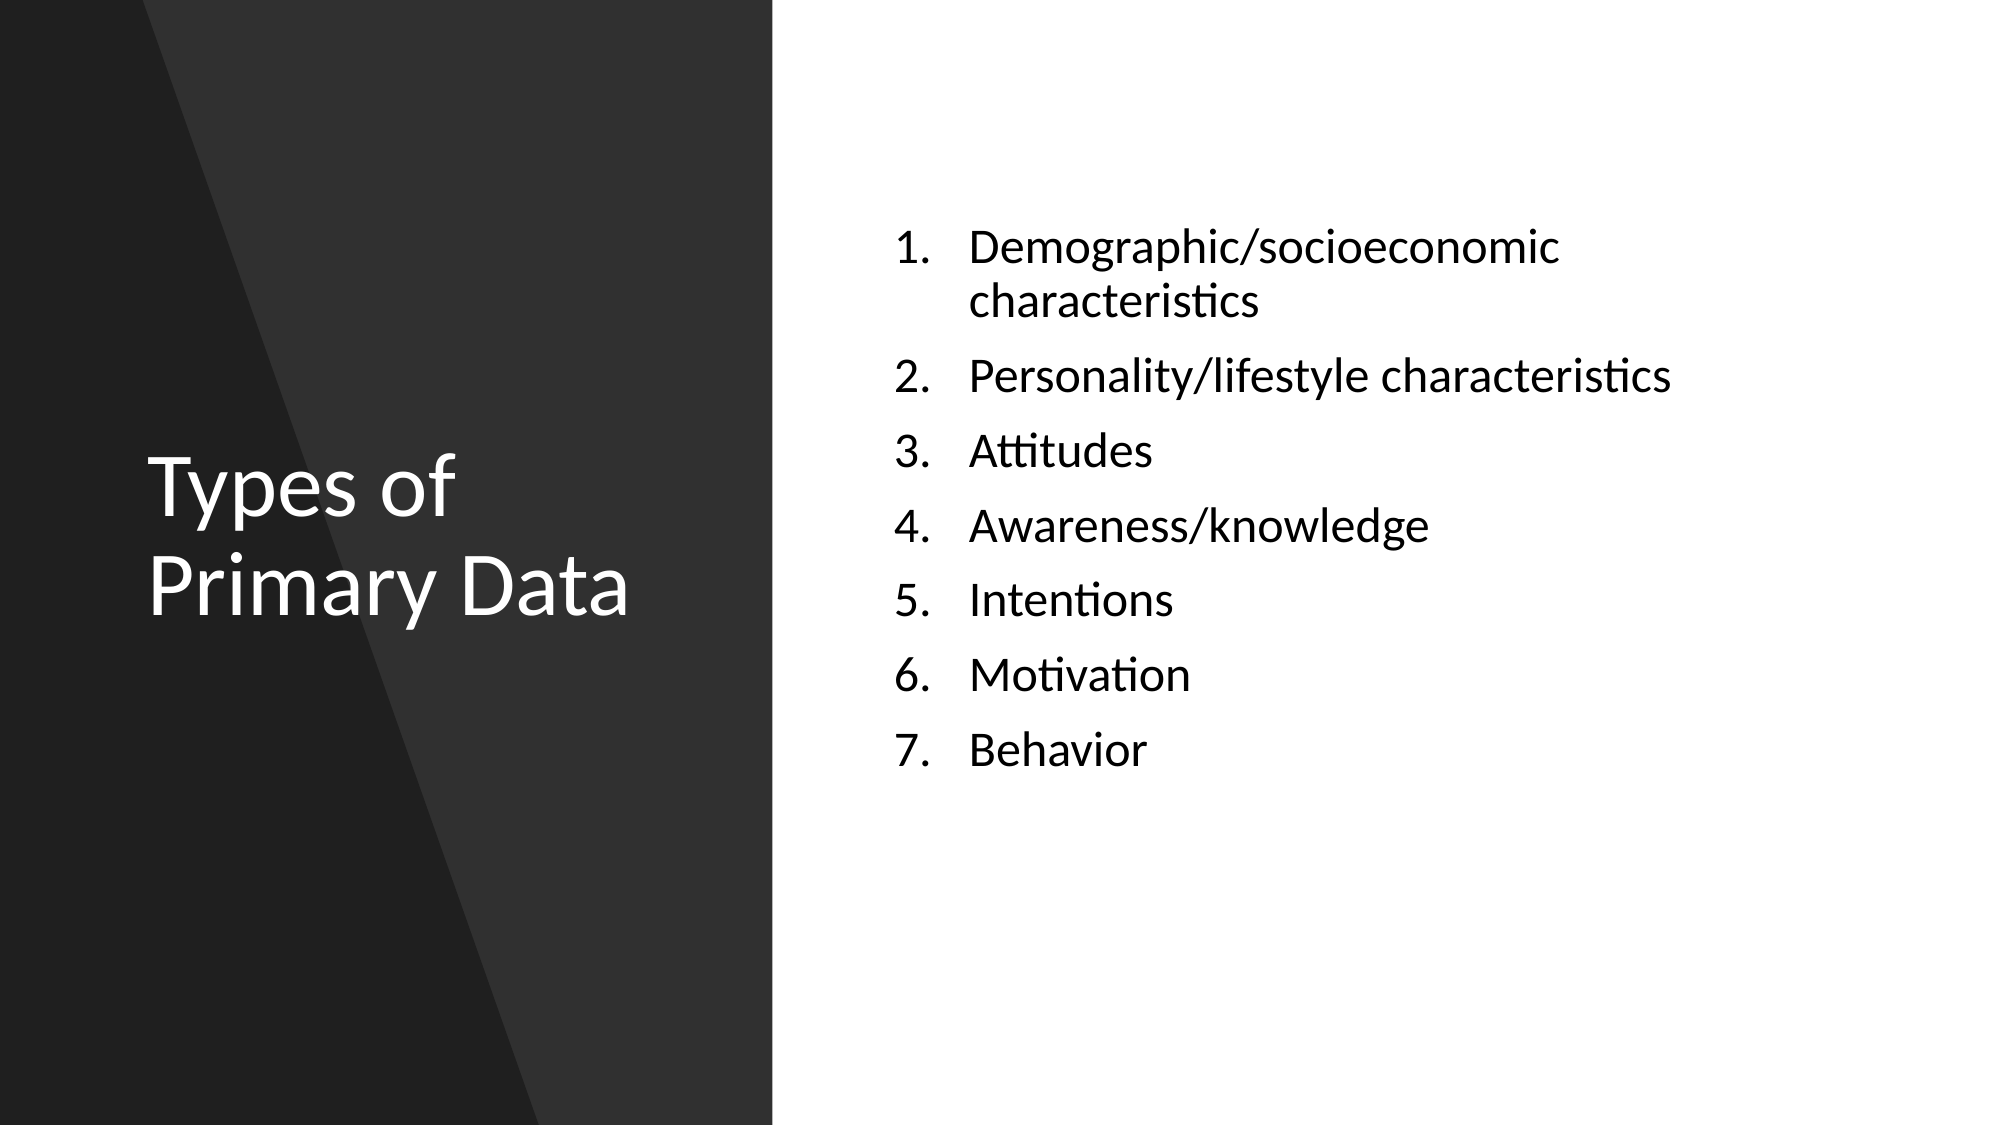

# Types of Primary Data
Demographic/socioeconomic characteristics
Personality/lifestyle characteristics
Attitudes
Awareness/knowledge
Intentions
Motivation
Behavior

Mike Nguyen